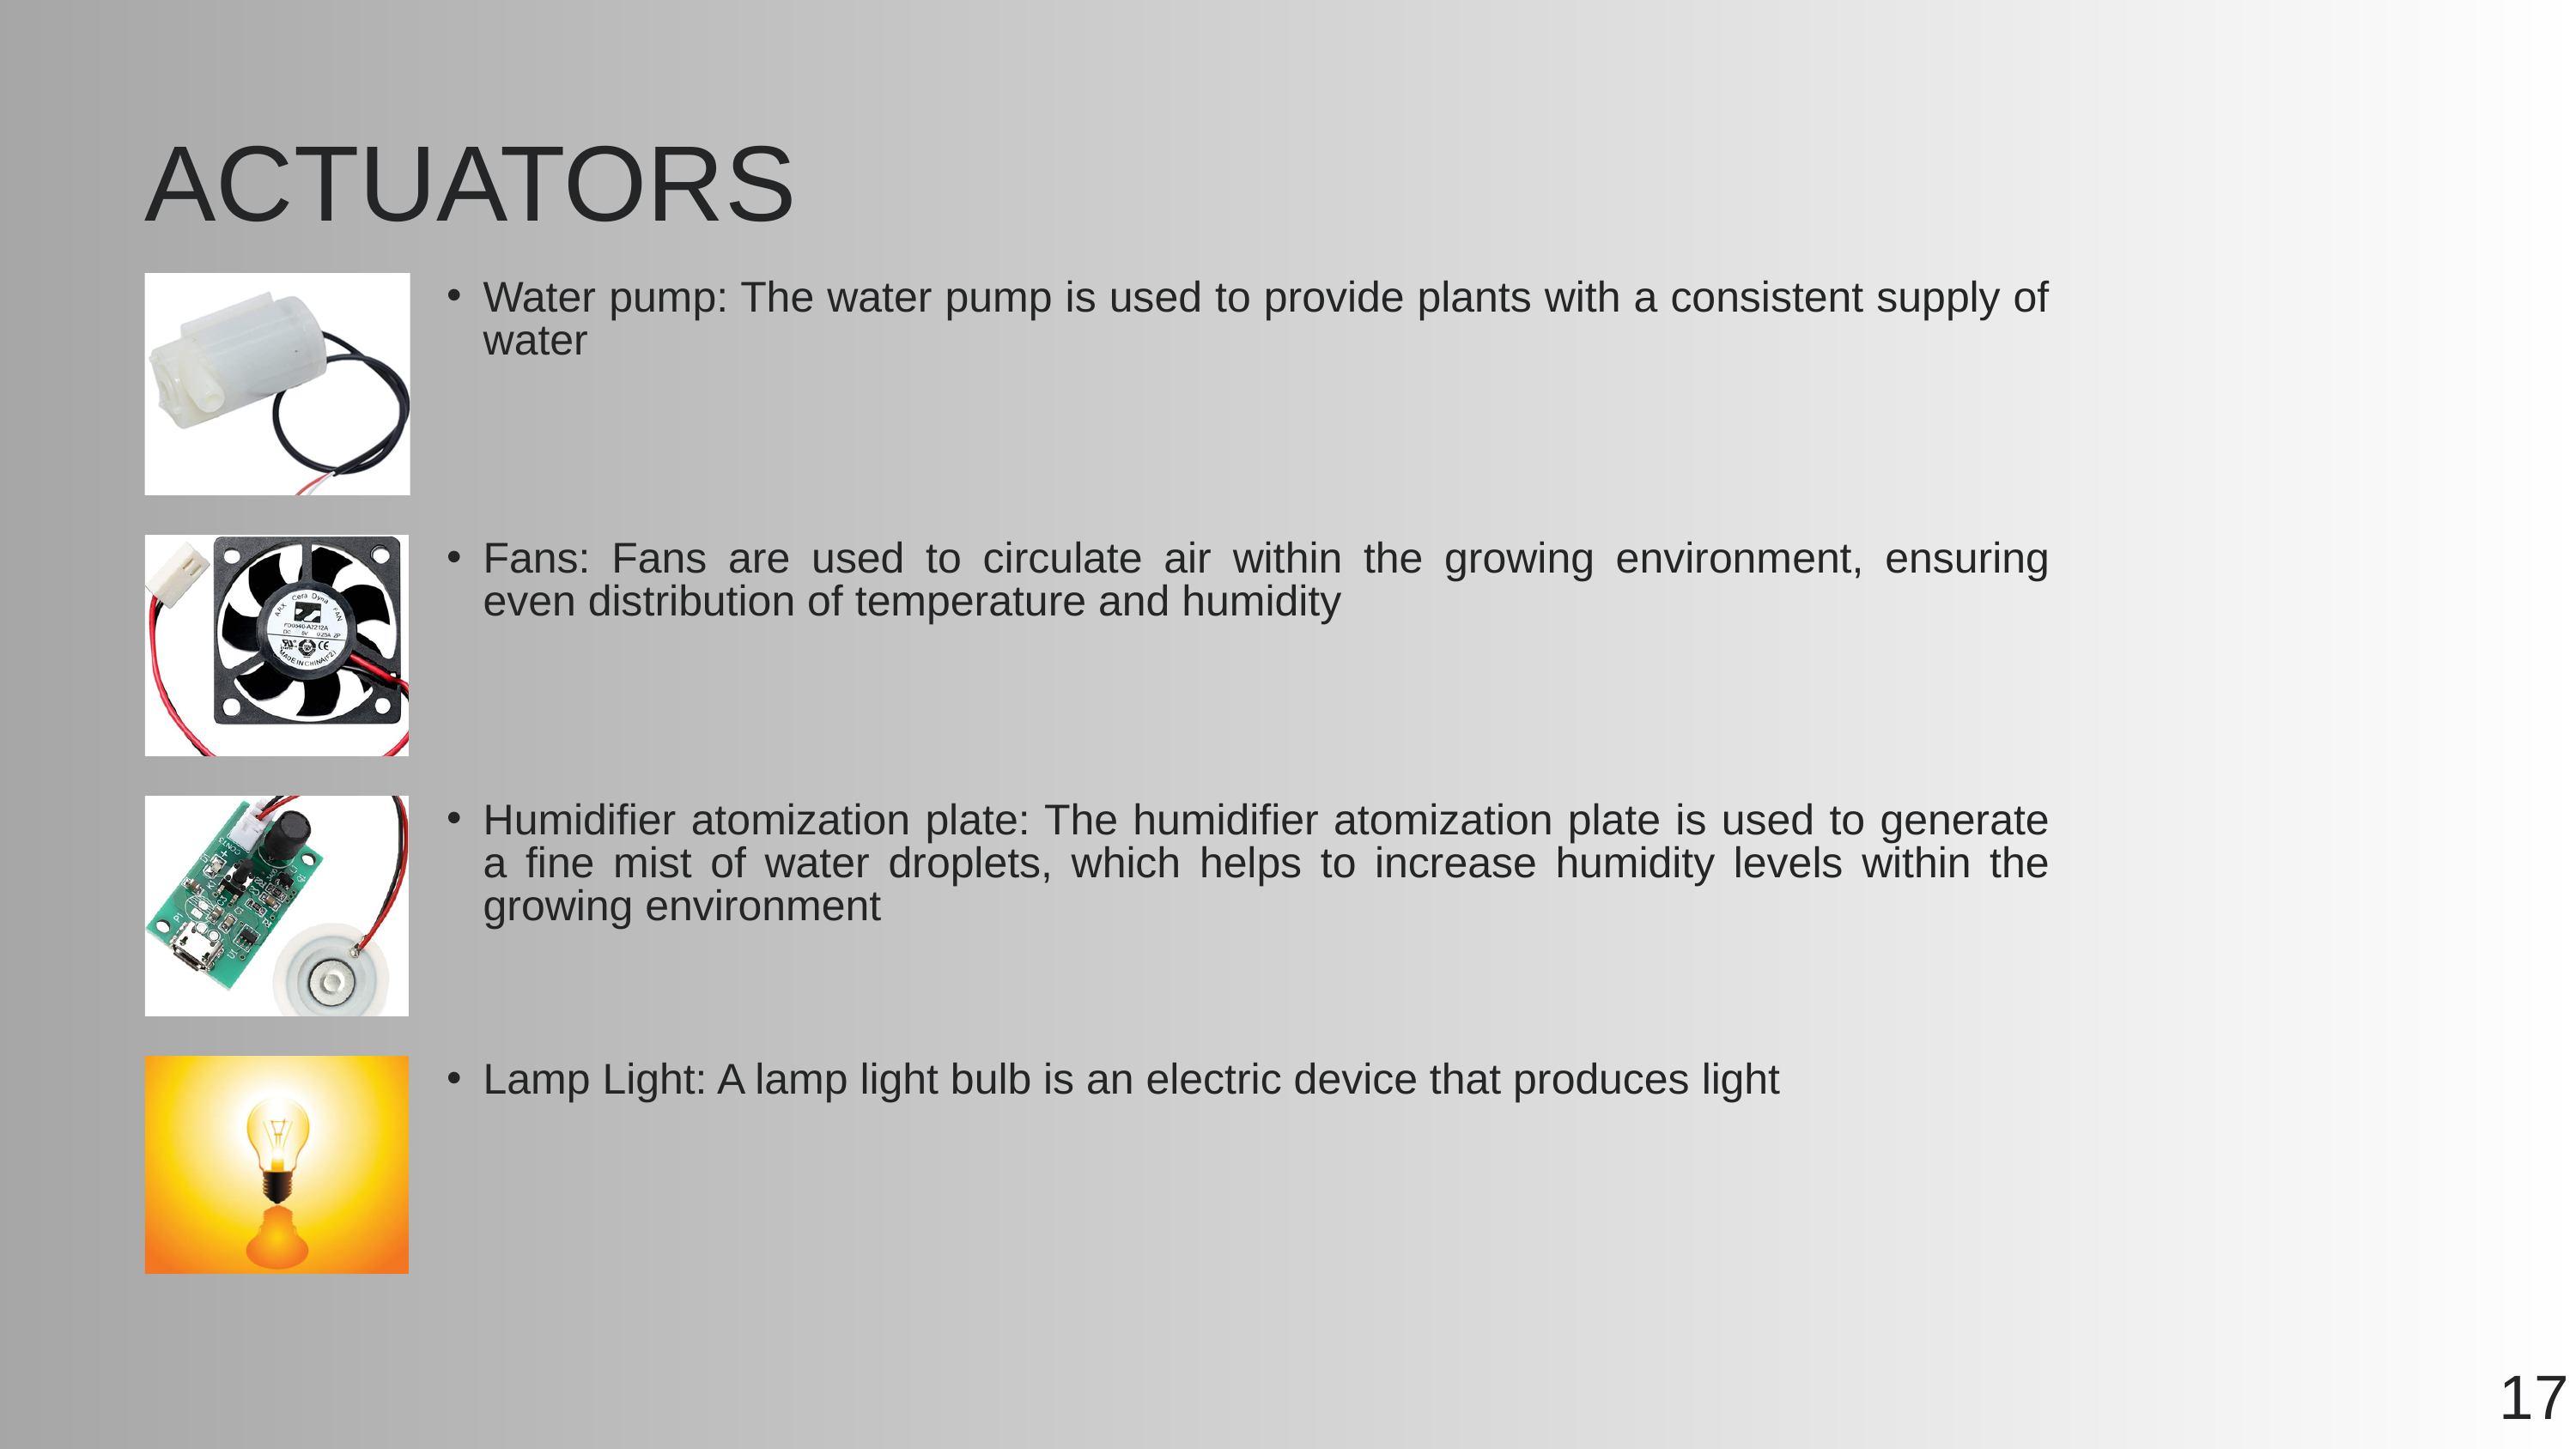

ACTUATORS

Water pump: The water pump is used to provide plants with a consistent supply of water

Fans: Fans are used to circulate air within the growing environment, ensuring even distribution of temperature and humidity

Humidifier atomization plate: The humidifier atomization plate is used to generate a fine mist of water droplets, which helps to increase humidity levels within the growing environment

Lamp Light: A lamp light bulb is an electric device that produces light

17